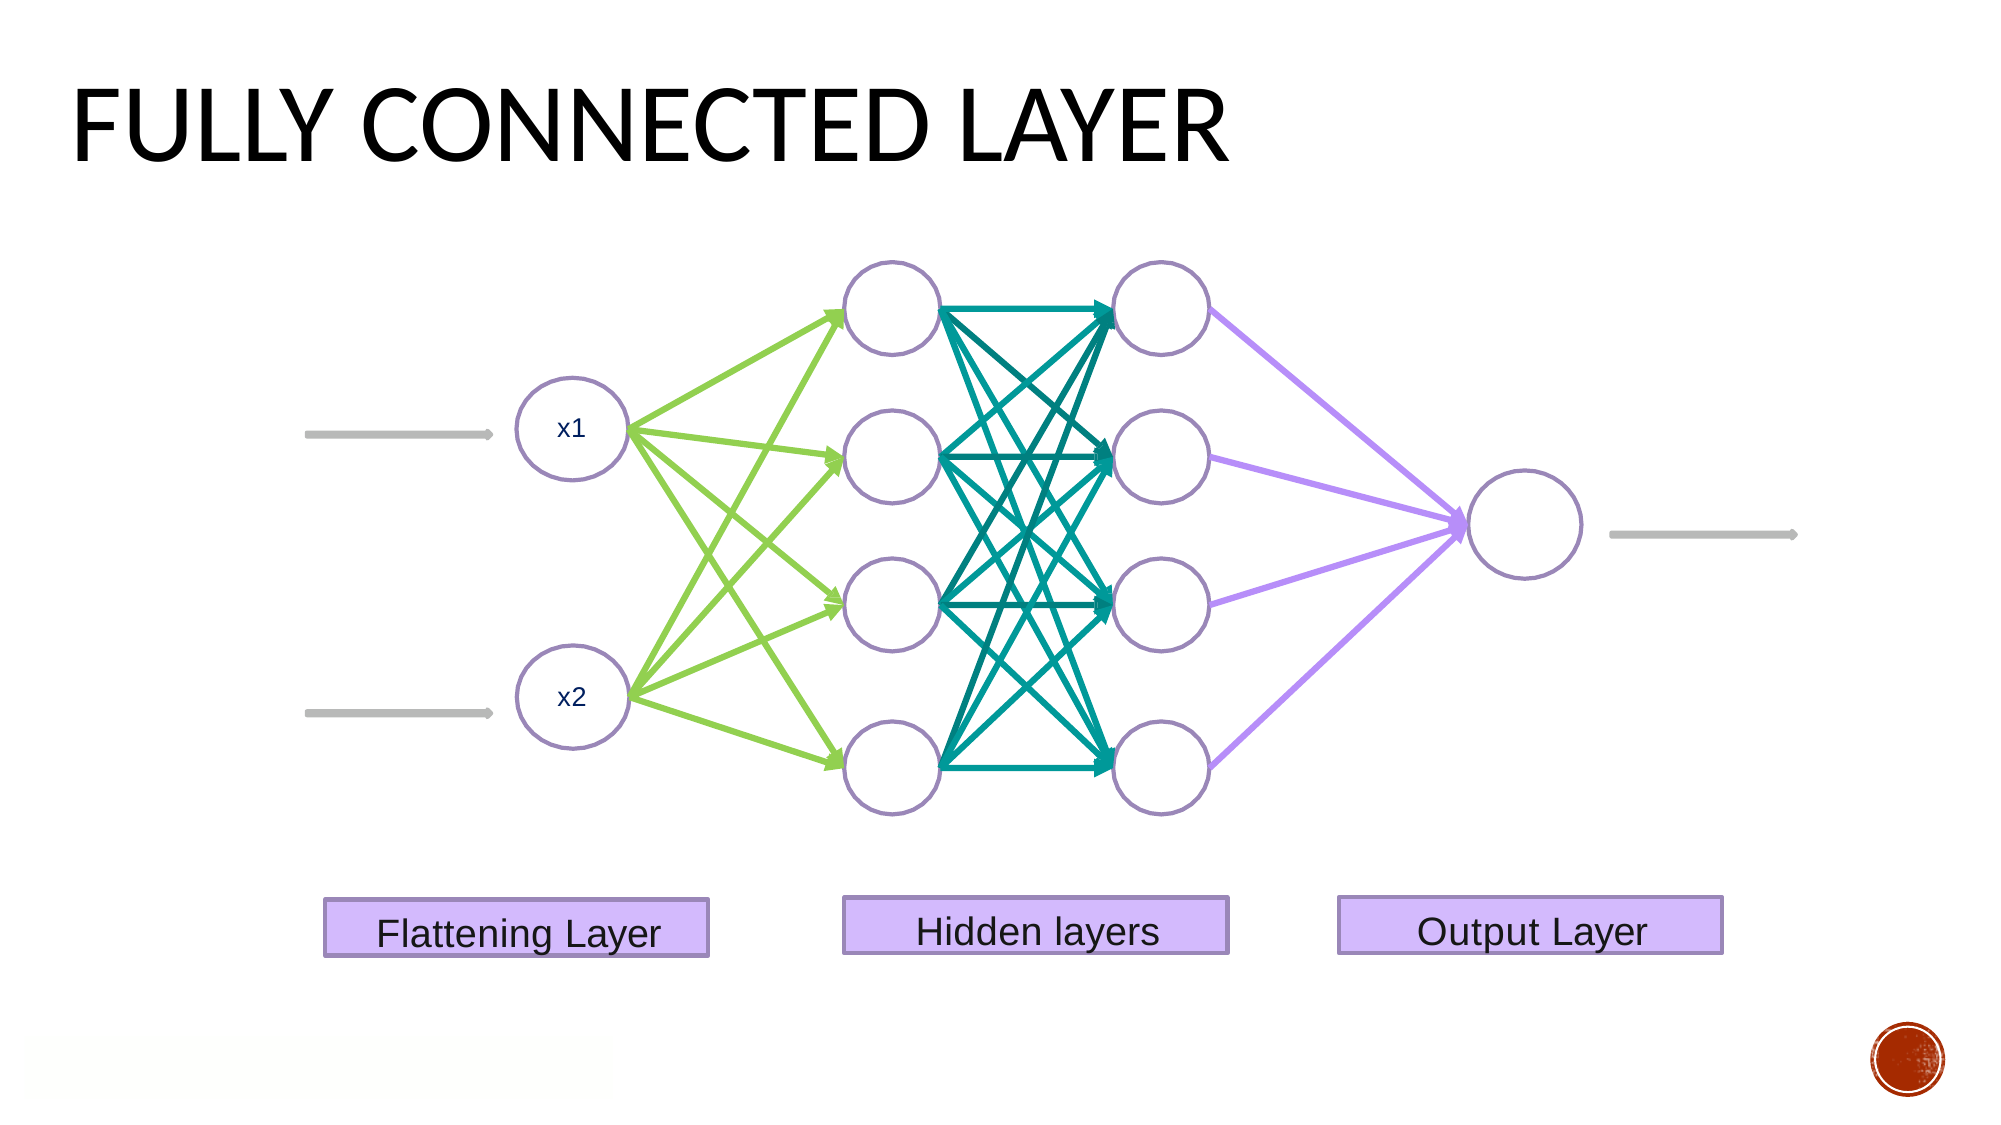

FULLY CONNECTED LAYER

x1

x2

Output Layer
Hidden layers
Flattening Layer